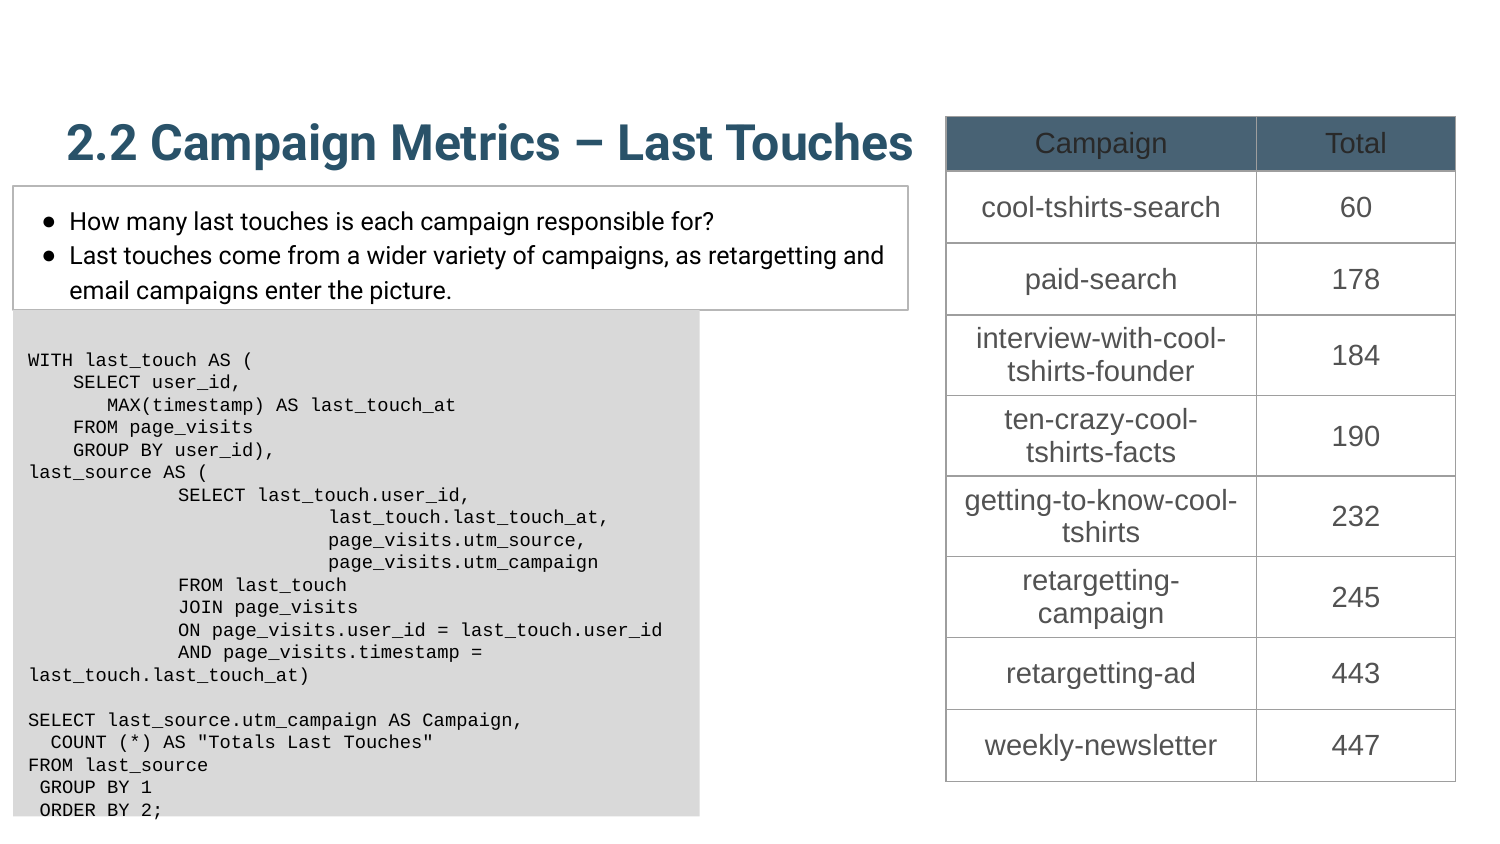

2.2 Campaign Metrics – Last Touches
| Campaign | Total |
| --- | --- |
| cool-tshirts-search | 60 |
| paid-search | 178 |
| interview-with-cool-tshirts-founder | 184 |
| ten-crazy-cool-tshirts-facts | 190 |
| getting-to-know-cool-tshirts | 232 |
| retargetting-campaign | 245 |
| retargetting-ad | 443 |
| weekly-newsletter | 447 |
How many last touches is each campaign responsible for?
Last touches come from a wider variety of campaigns, as retargetting and email campaigns enter the picture.

WITH last_touch AS (
    SELECT user_id,
       MAX(timestamp) AS last_touch_at
    FROM page_visits
    GROUP BY user_id),
last_source AS (
	SELECT last_touch.user_id,
		last_touch.last_touch_at,
		page_visits.utm_source,
		page_visits.utm_campaign
	FROM last_touch
	JOIN page_visits
	ON page_visits.user_id = last_touch.user_id
	AND page_visits.timestamp = last_touch.last_touch_at)

SELECT last_source.utm_campaign AS Campaign,
  COUNT (*) AS "Totals Last Touches"
FROM last_source
 GROUP BY 1
 ORDER BY 2;